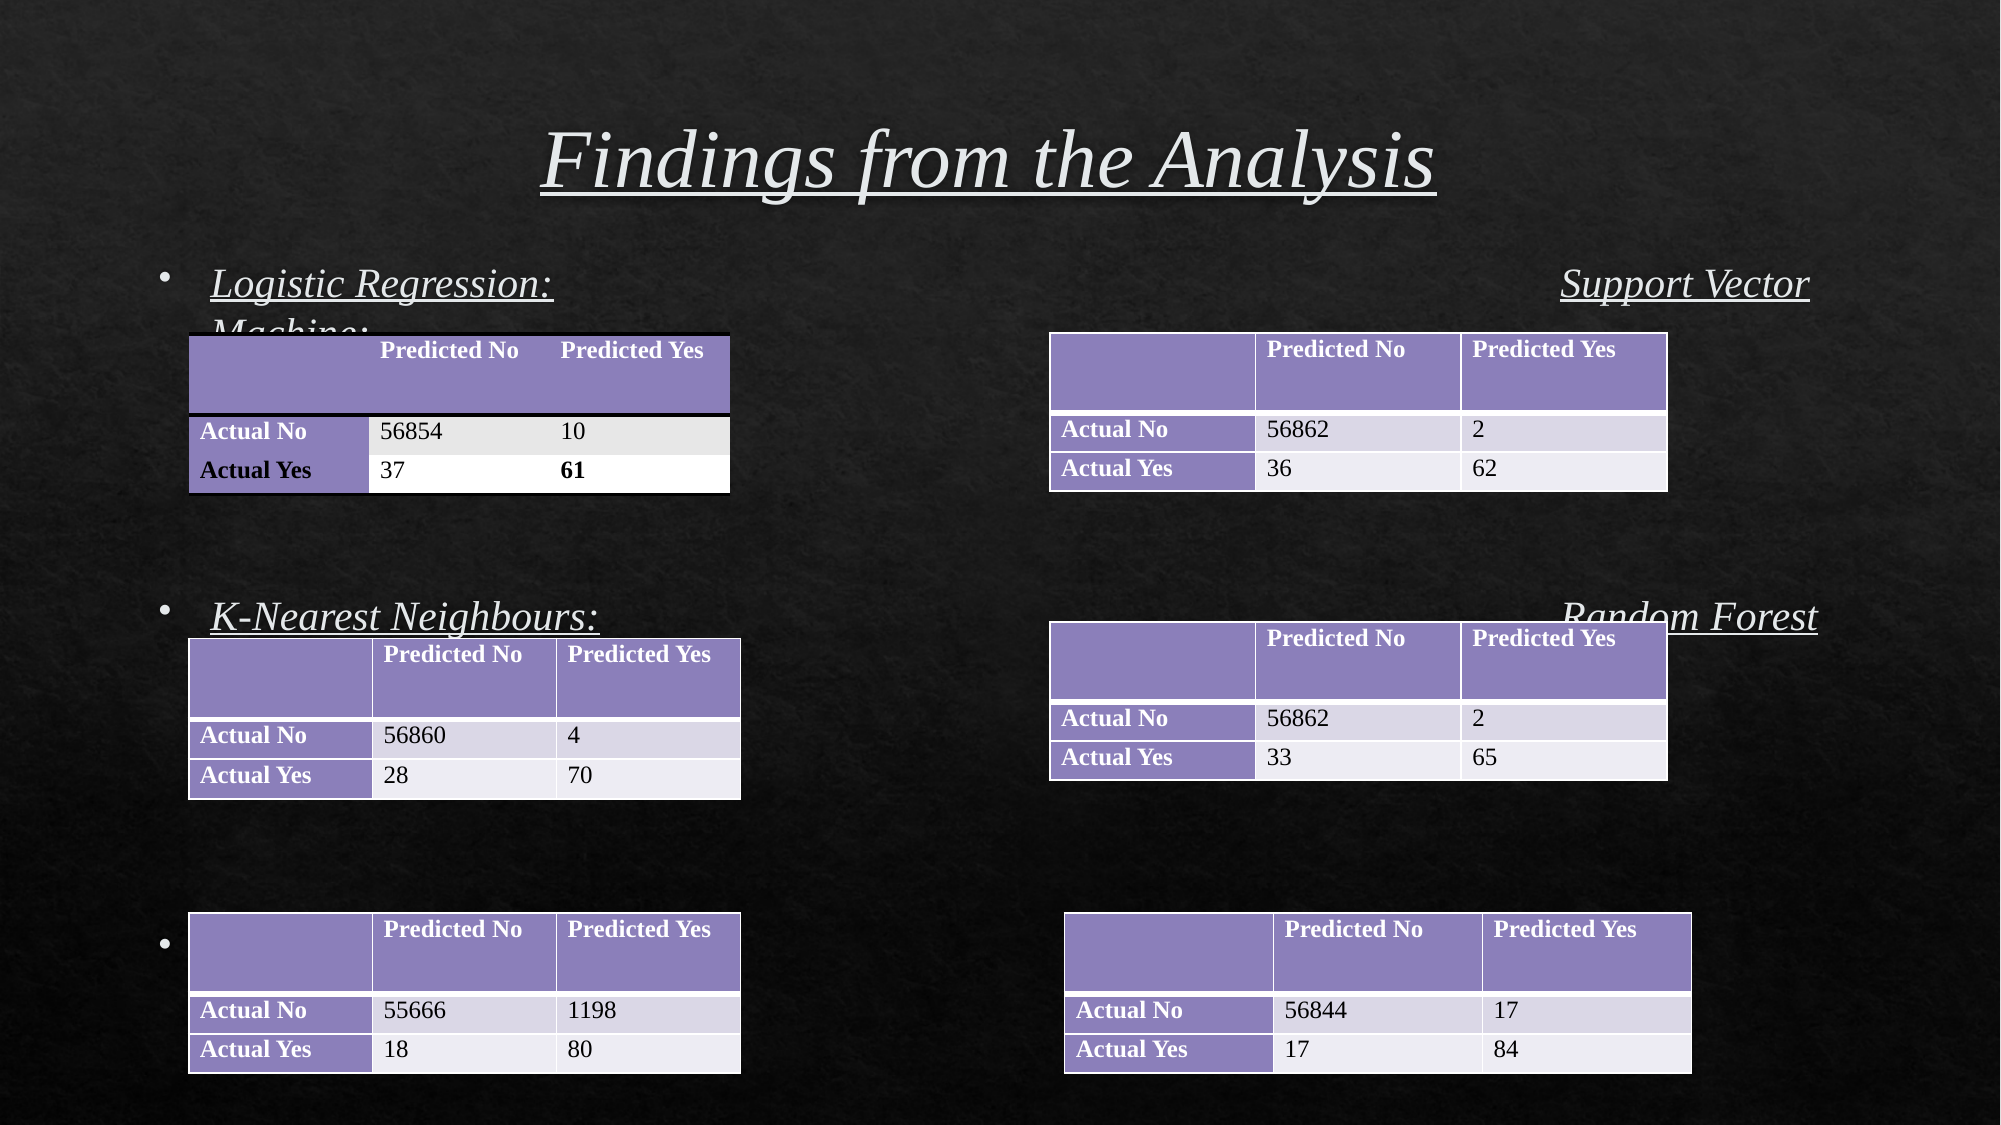

# Findings from the Analysis
Logistic Regression:							Support Vector Machine:

K-Nearest Neighbours:							Random Forest :

Naïve Bayes: 									Artificial Neural Network:

|  | Predicted No | Predicted Yes |
| --- | --- | --- |
| Actual No | 56862 | 2 |
| Actual Yes | 36 | 62 |
|  | Predicted No | Predicted Yes |
| --- | --- | --- |
| Actual No | 56854 | 10 |
| Actual Yes | 37 | 61 |
|  | Predicted No | Predicted Yes |
| --- | --- | --- |
| Actual No | 56862 | 2 |
| Actual Yes | 33 | 65 |
|  | Predicted No | Predicted Yes |
| --- | --- | --- |
| Actual No | 56860 | 4 |
| Actual Yes | 28 | 70 |
|  | Predicted No | Predicted Yes |
| --- | --- | --- |
| Actual No | 55666 | 1198 |
| Actual Yes | 18 | 80 |
|  | Predicted No | Predicted Yes |
| --- | --- | --- |
| Actual No | 56844 | 17 |
| Actual Yes | 17 | 84 |